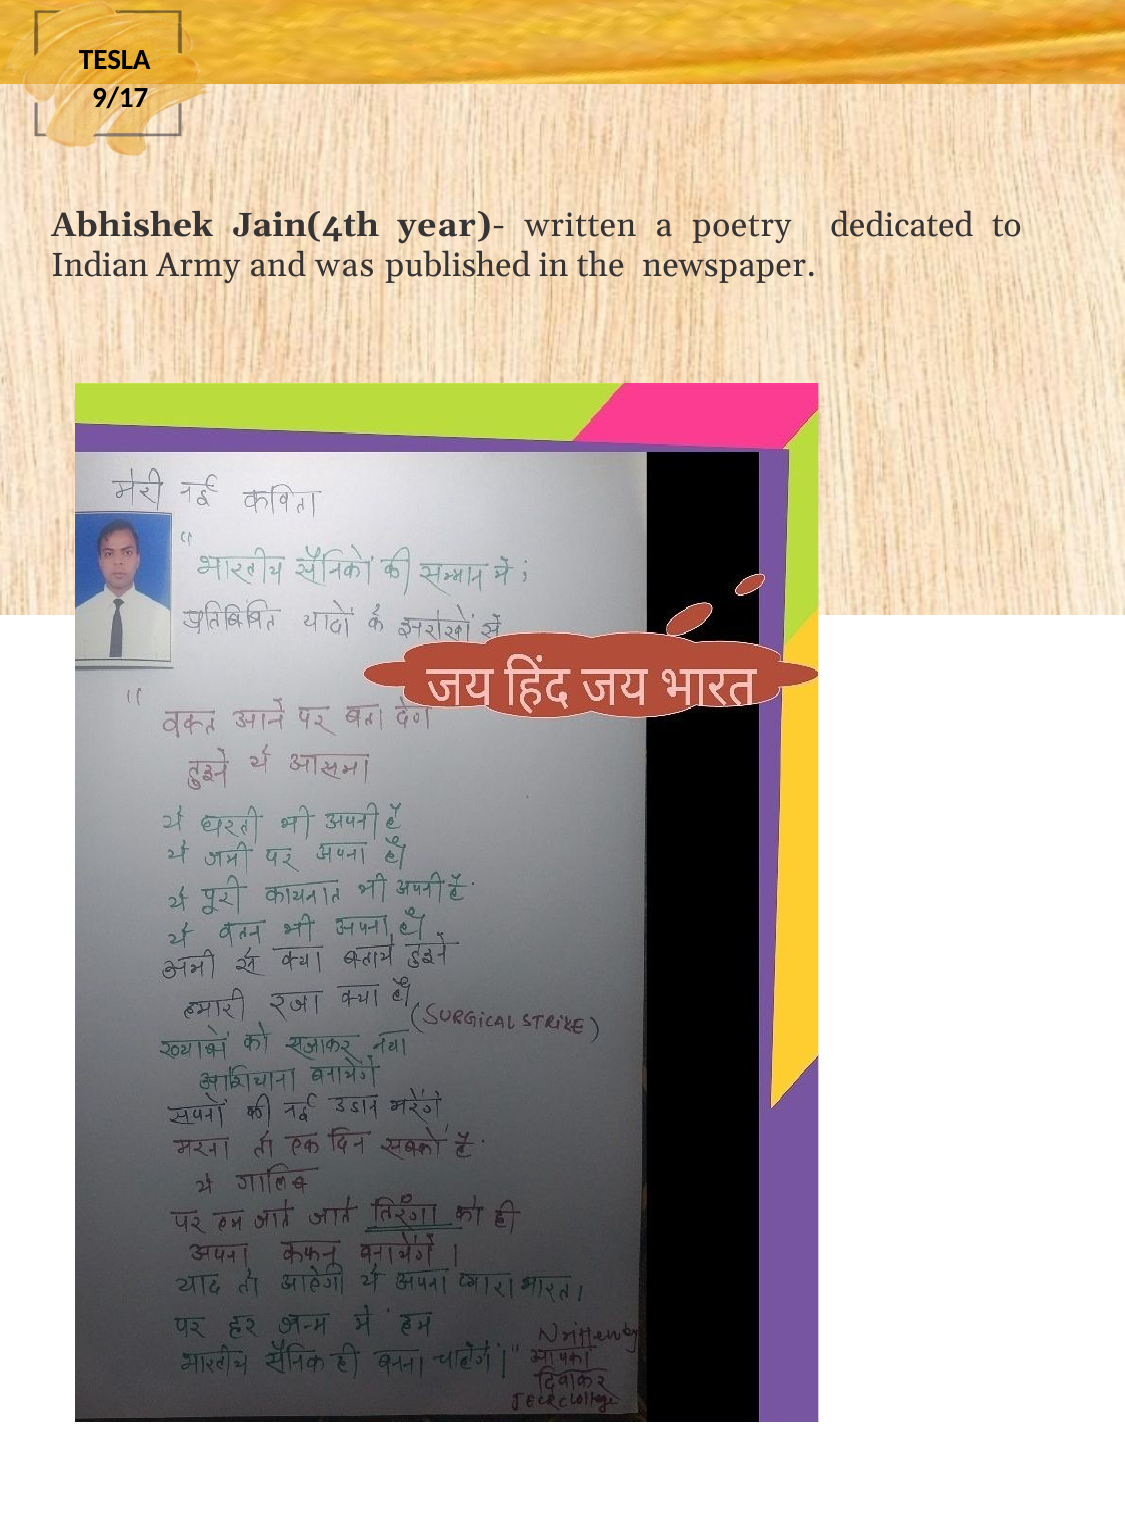

TESLA  9/17
# Abhishek Jain(4th year)- written a poetry  dedicated to Indian Army and was published in the  newspaper.